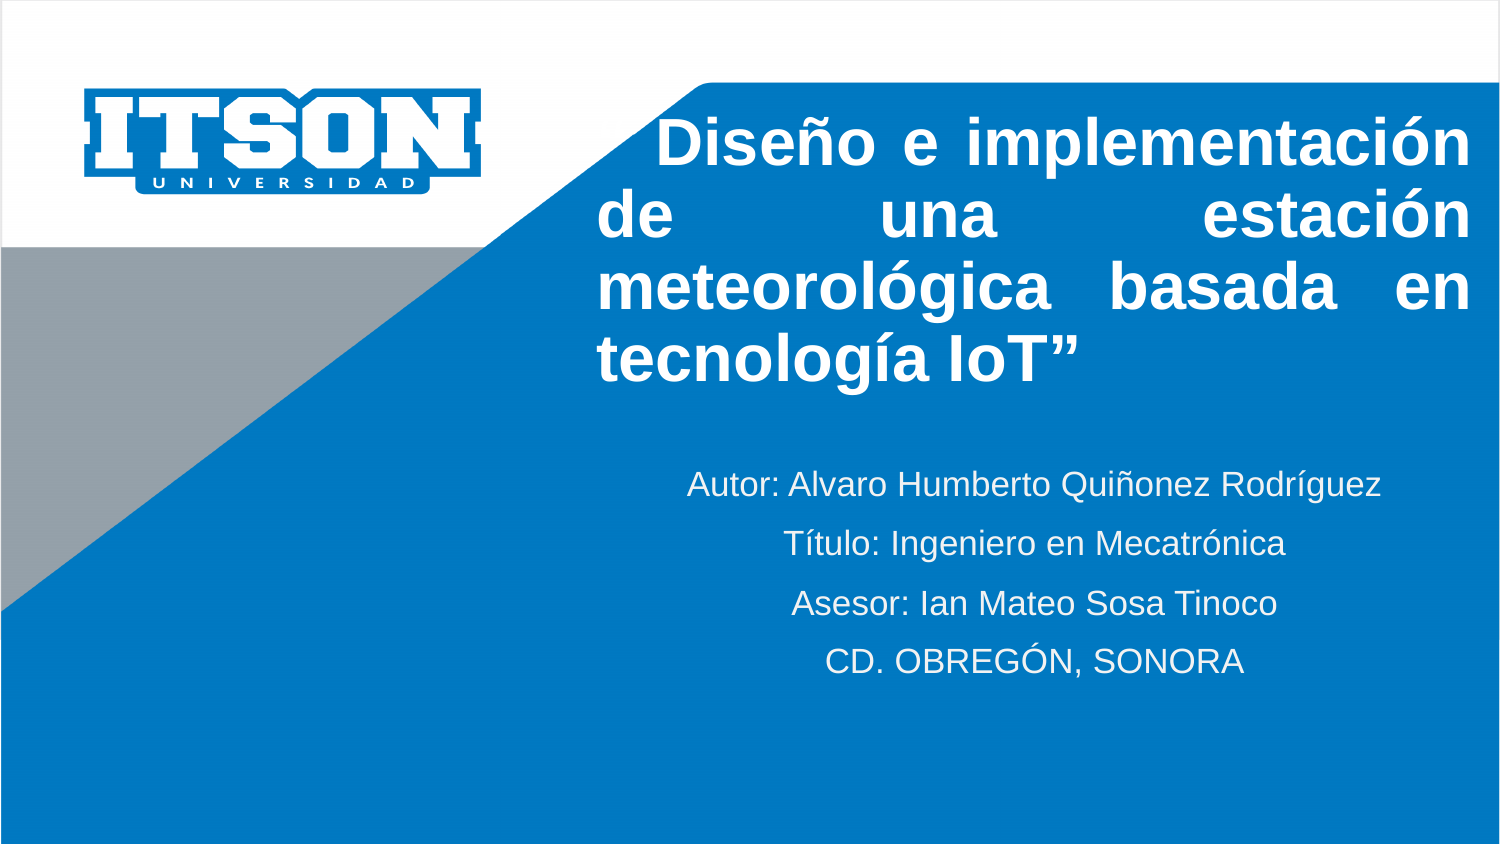

# “ Diseño e implementación de una estación meteorológica basada en tecnología IoT”
Autor: Alvaro Humberto Quiñonez Rodríguez
Título: Ingeniero en Mecatrónica
Asesor: Ian Mateo Sosa Tinoco
CD. OBREGÓN, SONORA